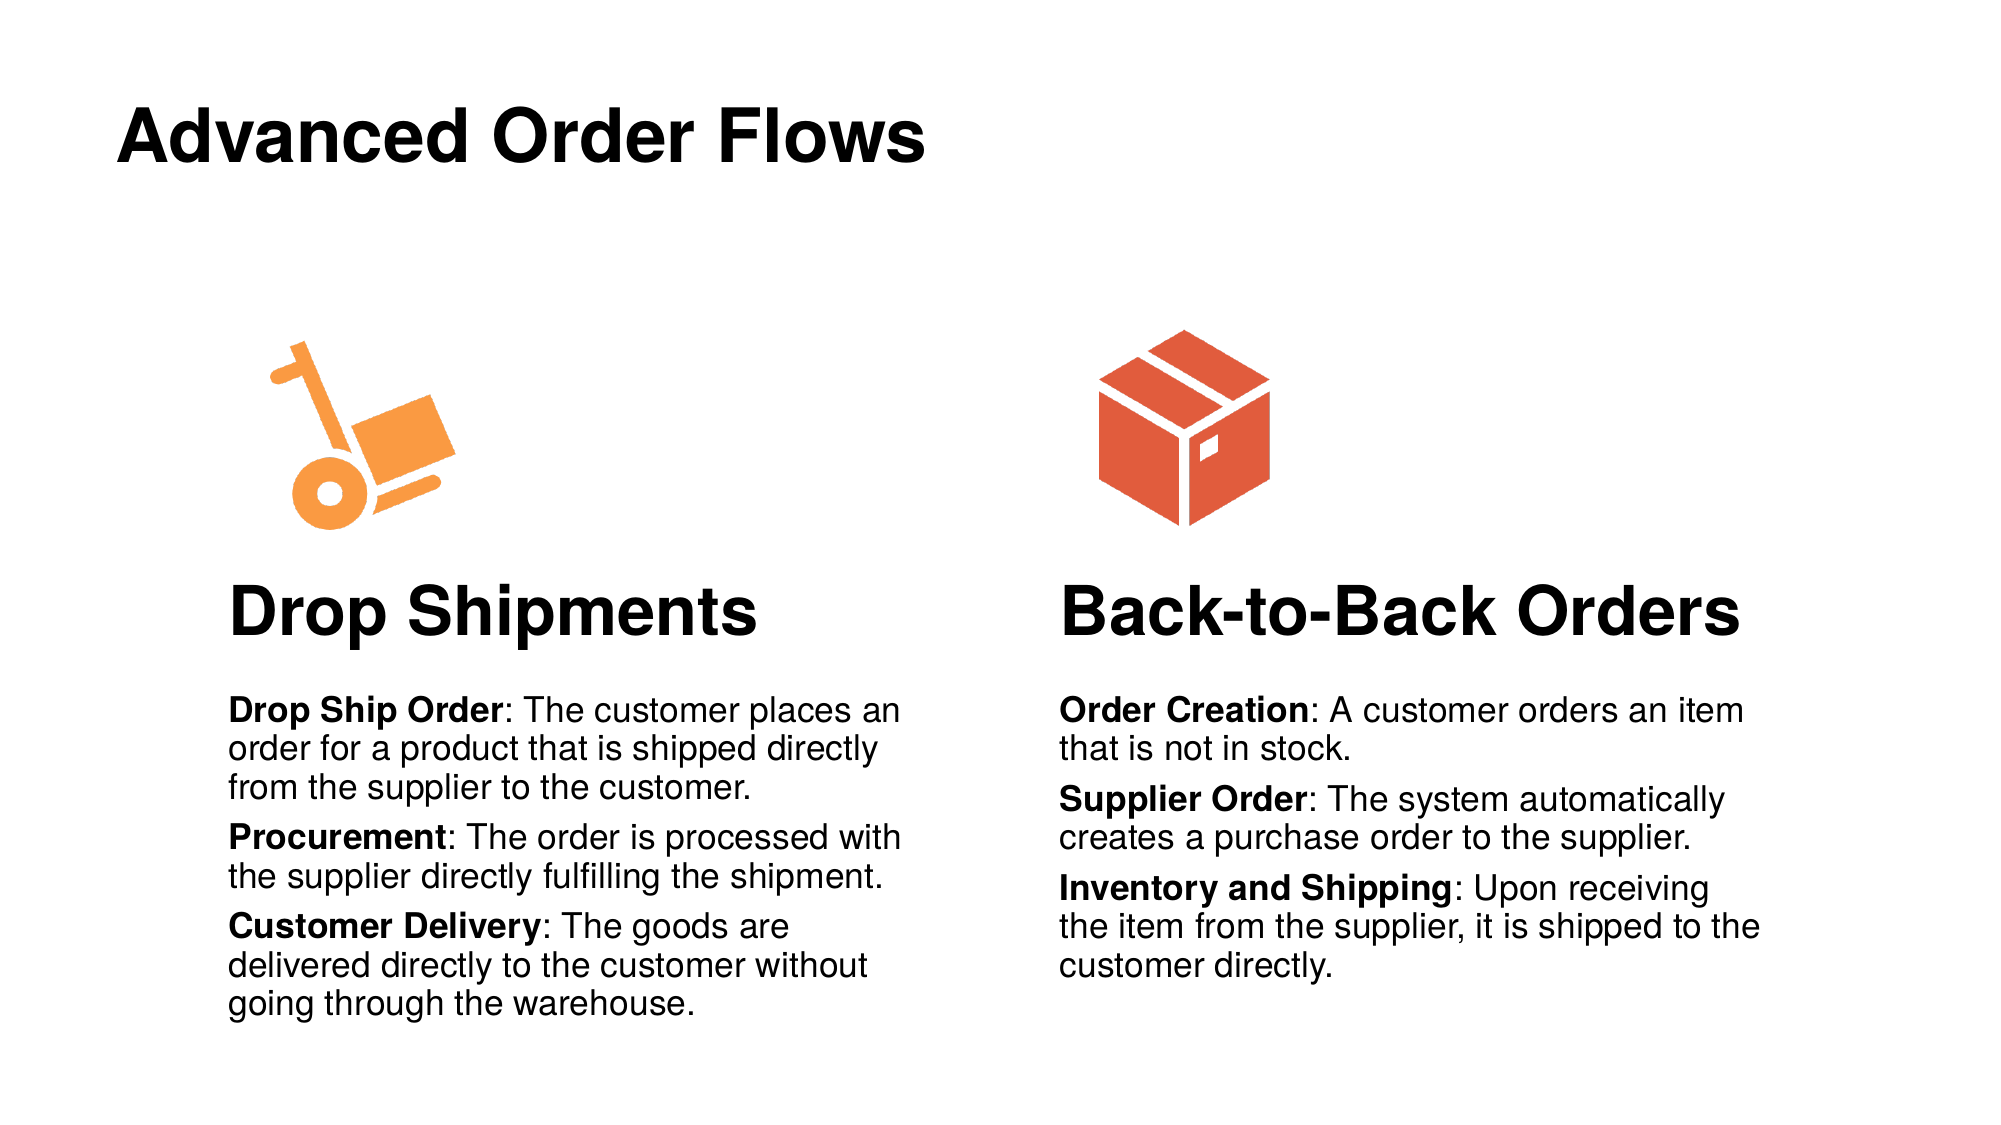

# Advanced Order Flows
Drop Shipments
Drop Ship Order: The customer places an order for a product that is shipped directly from the supplier to the customer.
Procurement: The order is processed with the supplier directly fulfilling the shipment.
Customer Delivery: The goods are delivered directly to the customer without going through the warehouse.
Back-to-Back Orders
Order Creation: A customer orders an item that is not in stock.
Supplier Order: The system automatically creates a purchase order to the supplier.
Inventory and Shipping: Upon receiving the item from the supplier, it is shipped to the customer directly.